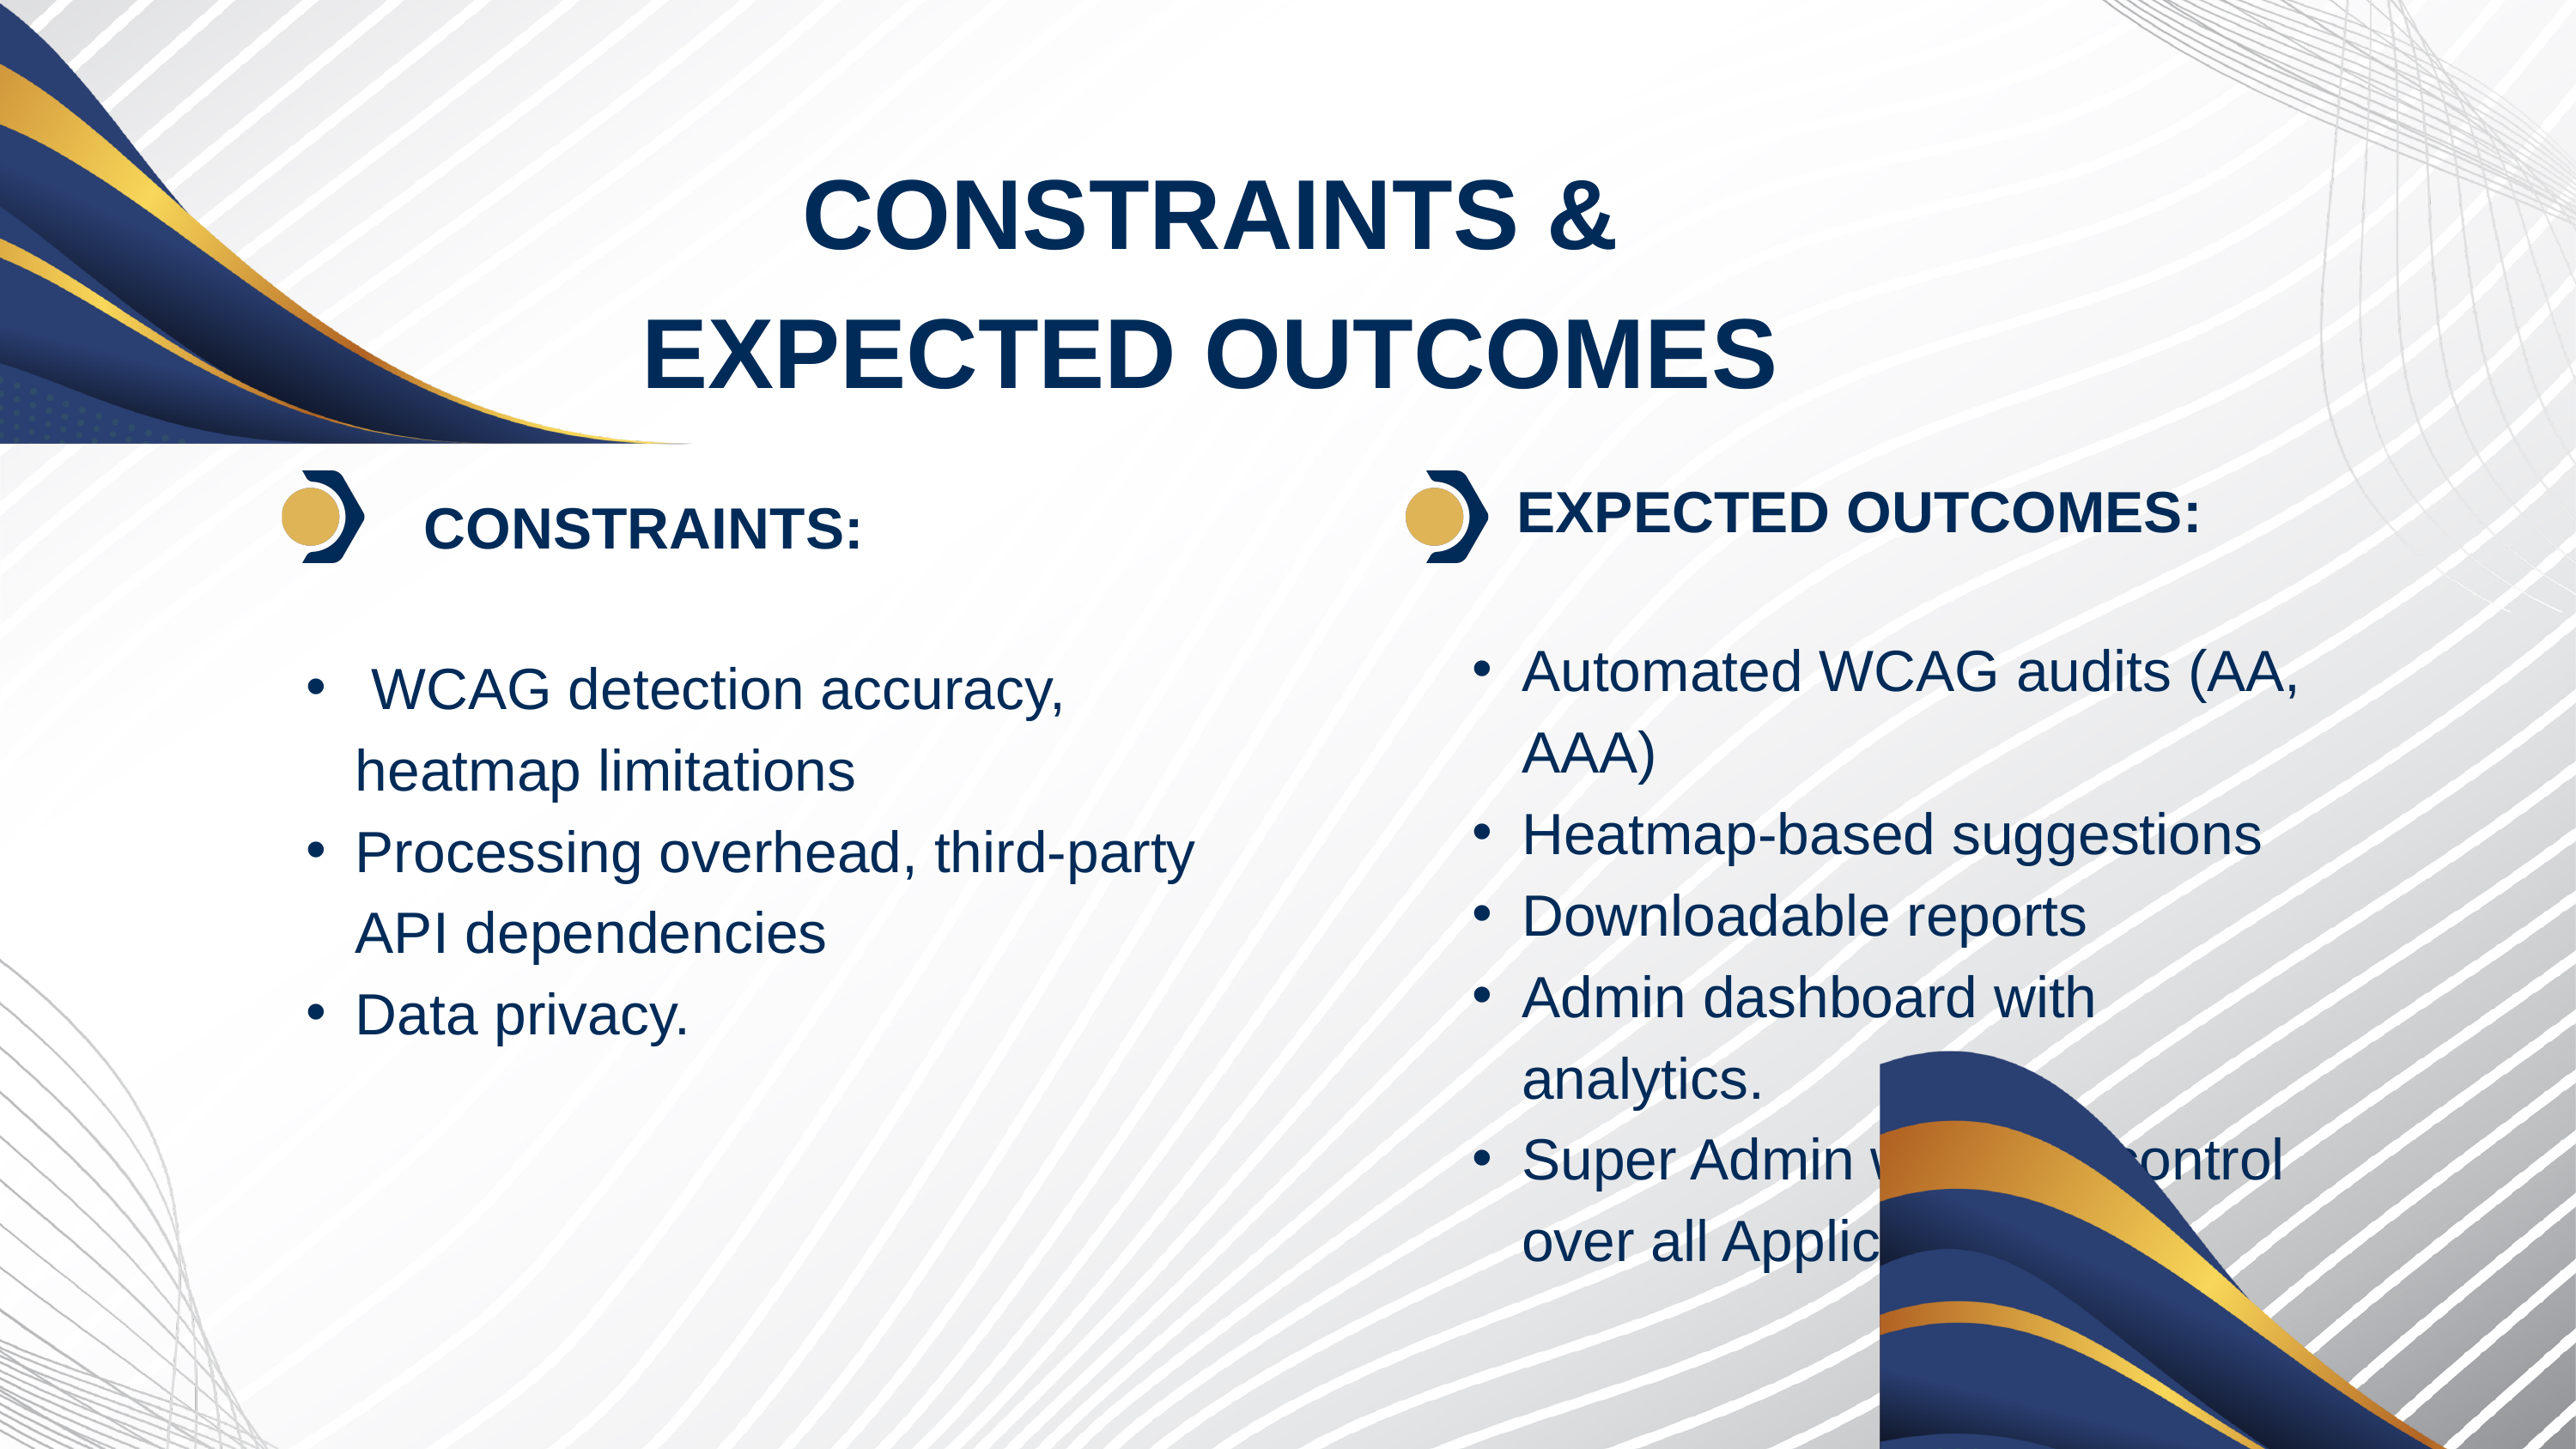

CONSTRAINTS & EXPECTED OUTCOMES

EXPECTED OUTCOMES:

CONSTRAINTS:

Automated WCAG audits (AA, AAA)
Heatmap-based suggestions
Downloadable reports
Admin dashboard with analytics.
Super Admin will have control over all Applications.

 WCAG detection accuracy, heatmap limitations
Processing overhead, third-party API dependencies
Data privacy.